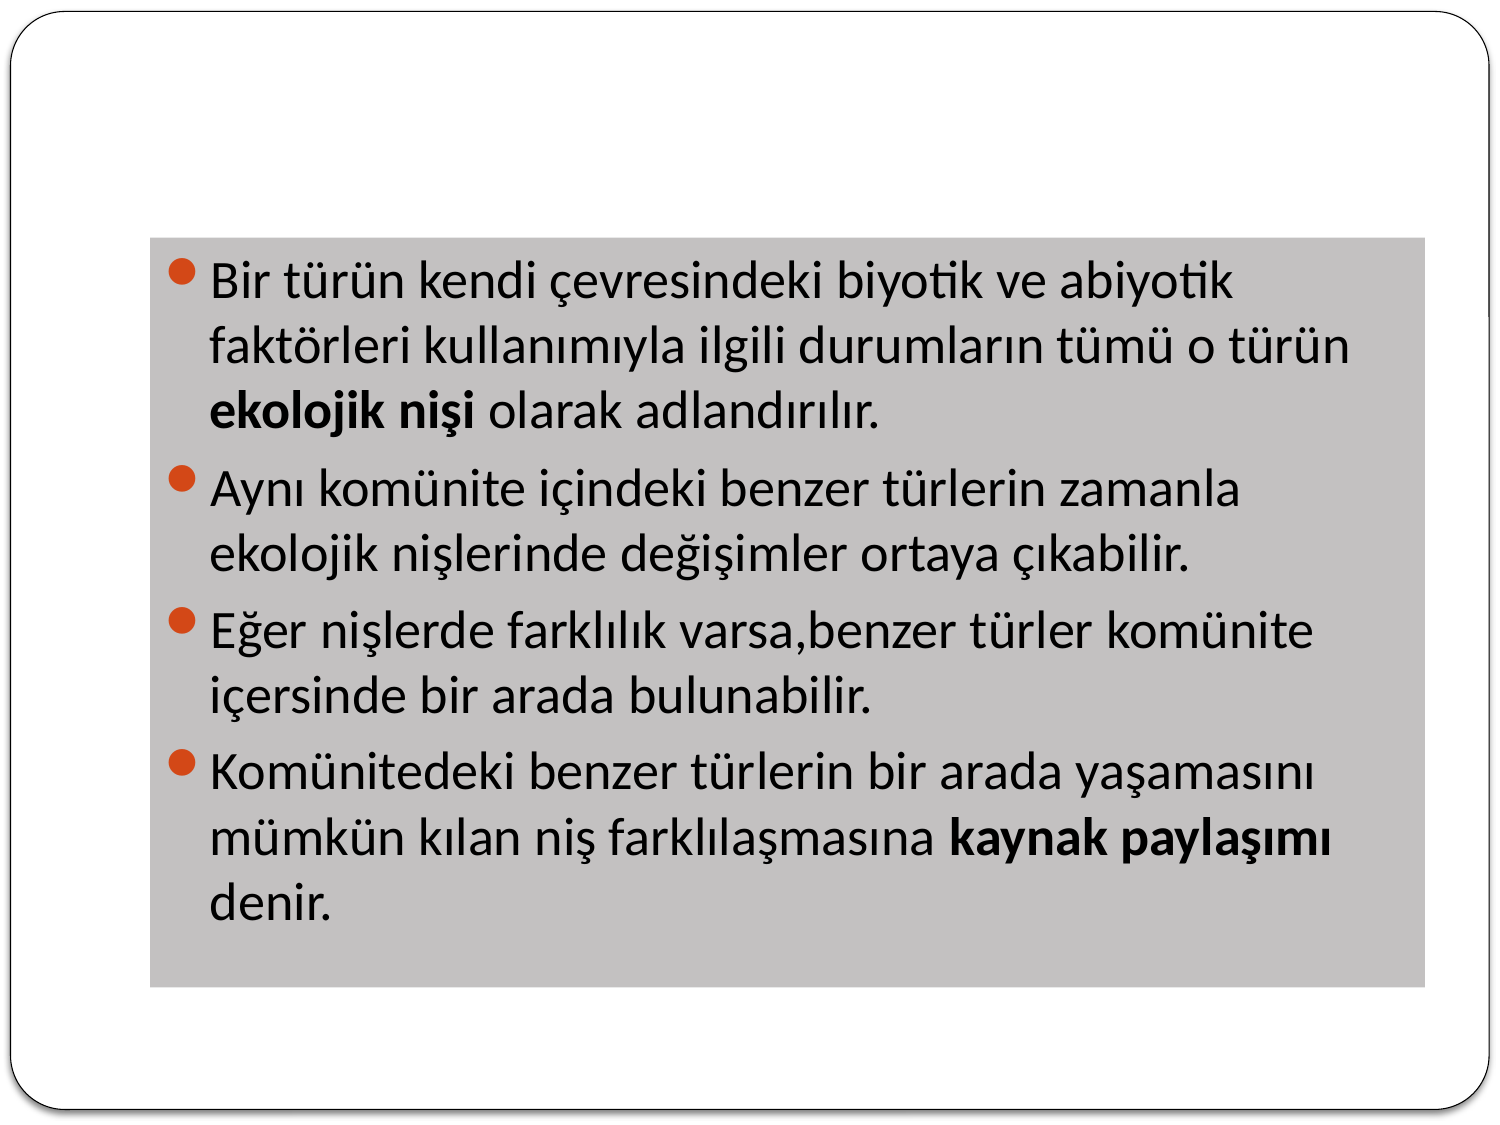

#
Bir türün kendi çevresindeki biyotik ve abiyotik faktörleri kullanımıyla ilgili durumların tümü o türün ekolojik nişi olarak adlandırılır.
Aynı komünite içindeki benzer türlerin zamanla ekolojik nişlerinde değişimler ortaya çıkabilir.
Eğer nişlerde farklılık varsa,benzer türler komünite içersinde bir arada bulunabilir.
Komünitedeki benzer türlerin bir arada yaşamasını mümkün kılan niş farklılaşmasına kaynak paylaşımı denir.